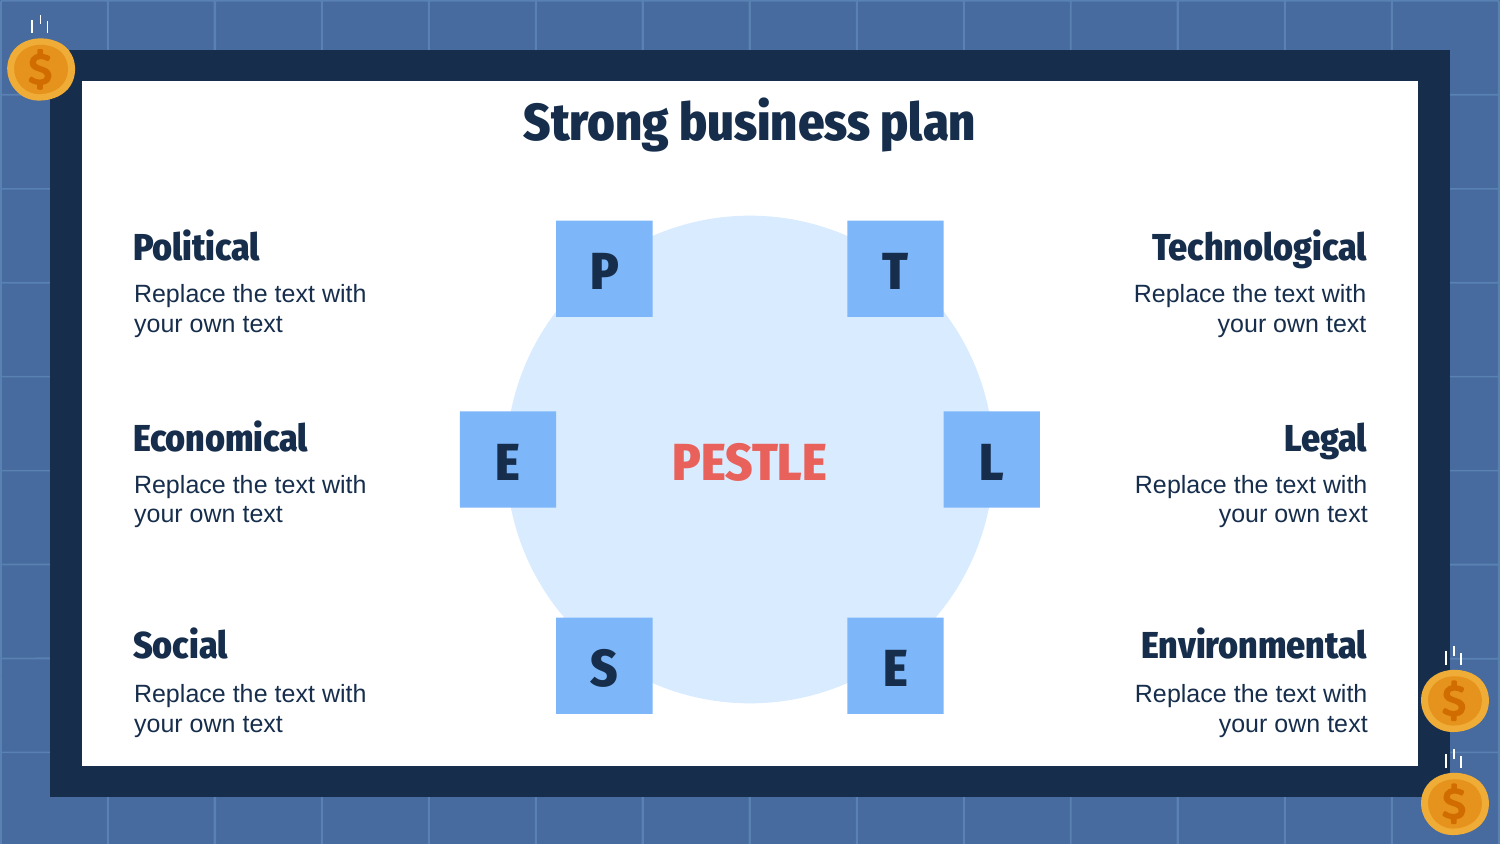

# Strong business plan
PESTLE
P
T
Political
Technological
Replace the text with your own text
Replace the text with your own text
Economical
Legal
E
L
Replace the text with your own text
Replace the text with your own text
Social
S
E
Environmental
Replace the text with your own text
Replace the text with your own text